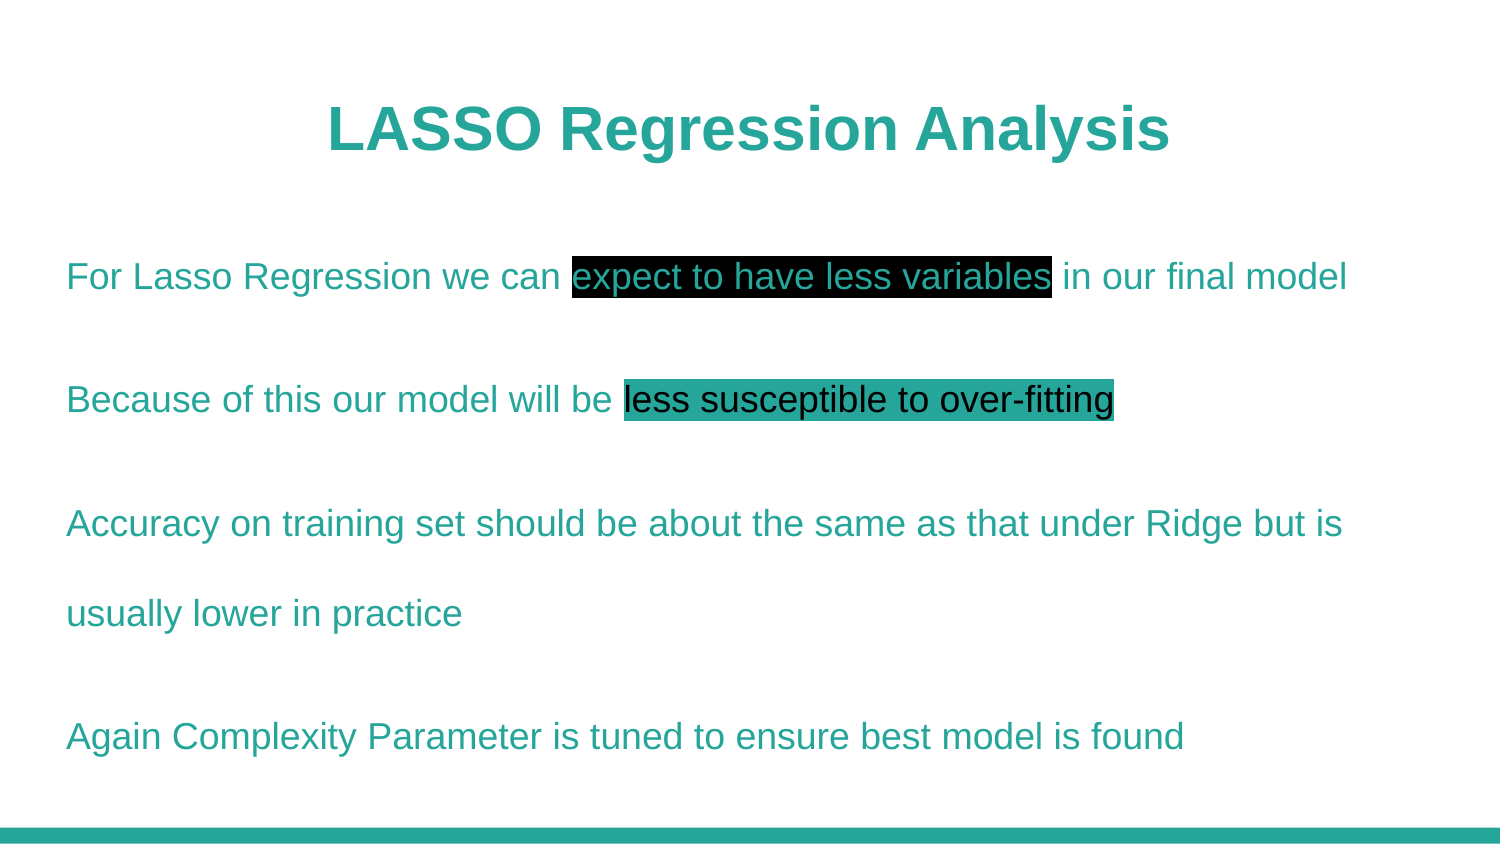

# LASSO Regression Analysis
For Lasso Regression we can expect to have less variables in our final model
Because of this our model will be less susceptible to over-fitting
Accuracy on training set should be about the same as that under Ridge but is usually lower in practice
Again Complexity Parameter is tuned to ensure best model is found